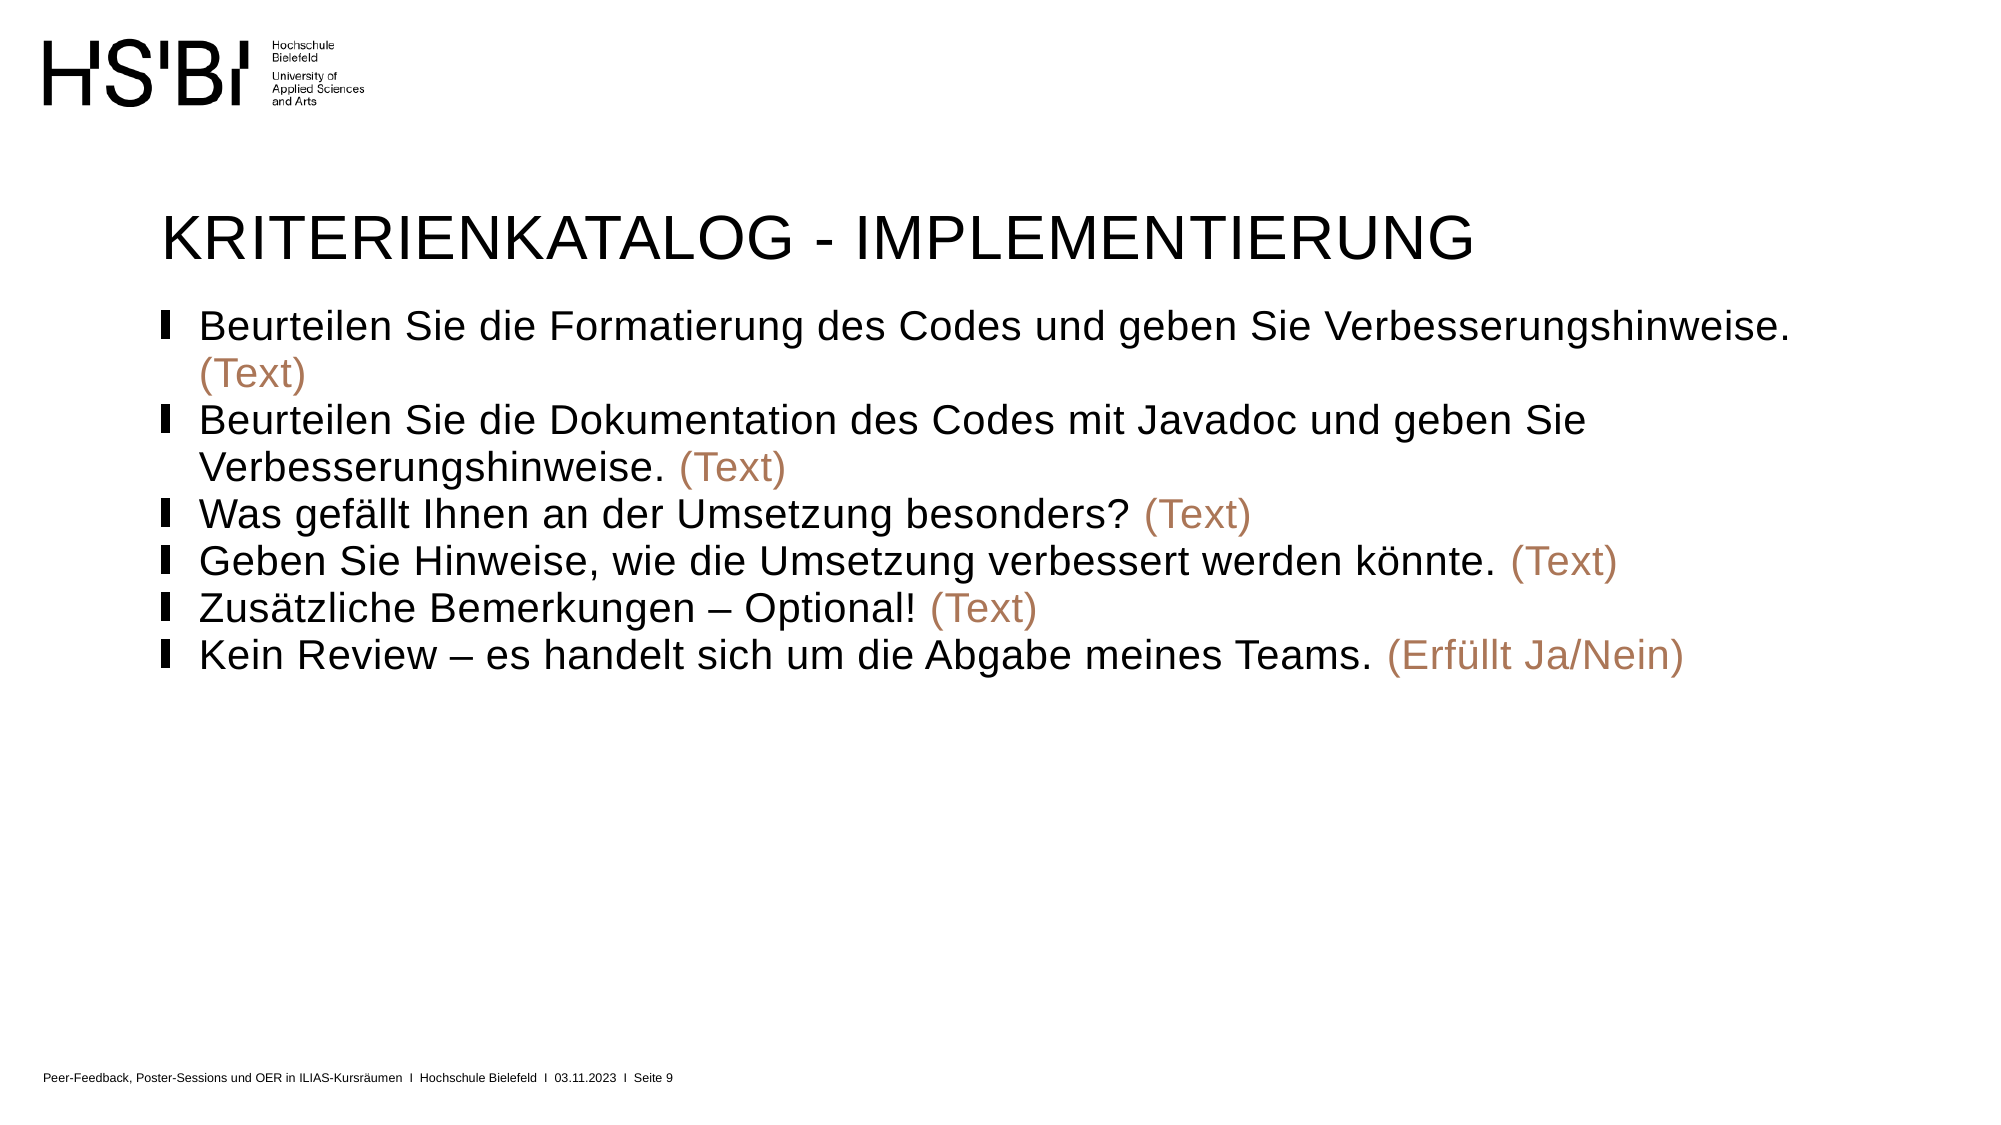

# Kriterienkatalog - Implementierung
Beurteilen Sie die Formatierung des Codes und geben Sie Verbesserungshinweise. (Text)
Beurteilen Sie die Dokumentation des Codes mit Javadoc und geben Sie Verbesserungshinweise. (Text)
Was gefällt Ihnen an der Umsetzung besonders? (Text)
Geben Sie Hinweise, wie die Umsetzung verbessert werden könnte. (Text)
Zusätzliche Bemerkungen – Optional! (Text)
Kein Review – es handelt sich um die Abgabe meines Teams. (Erfüllt Ja/Nein)